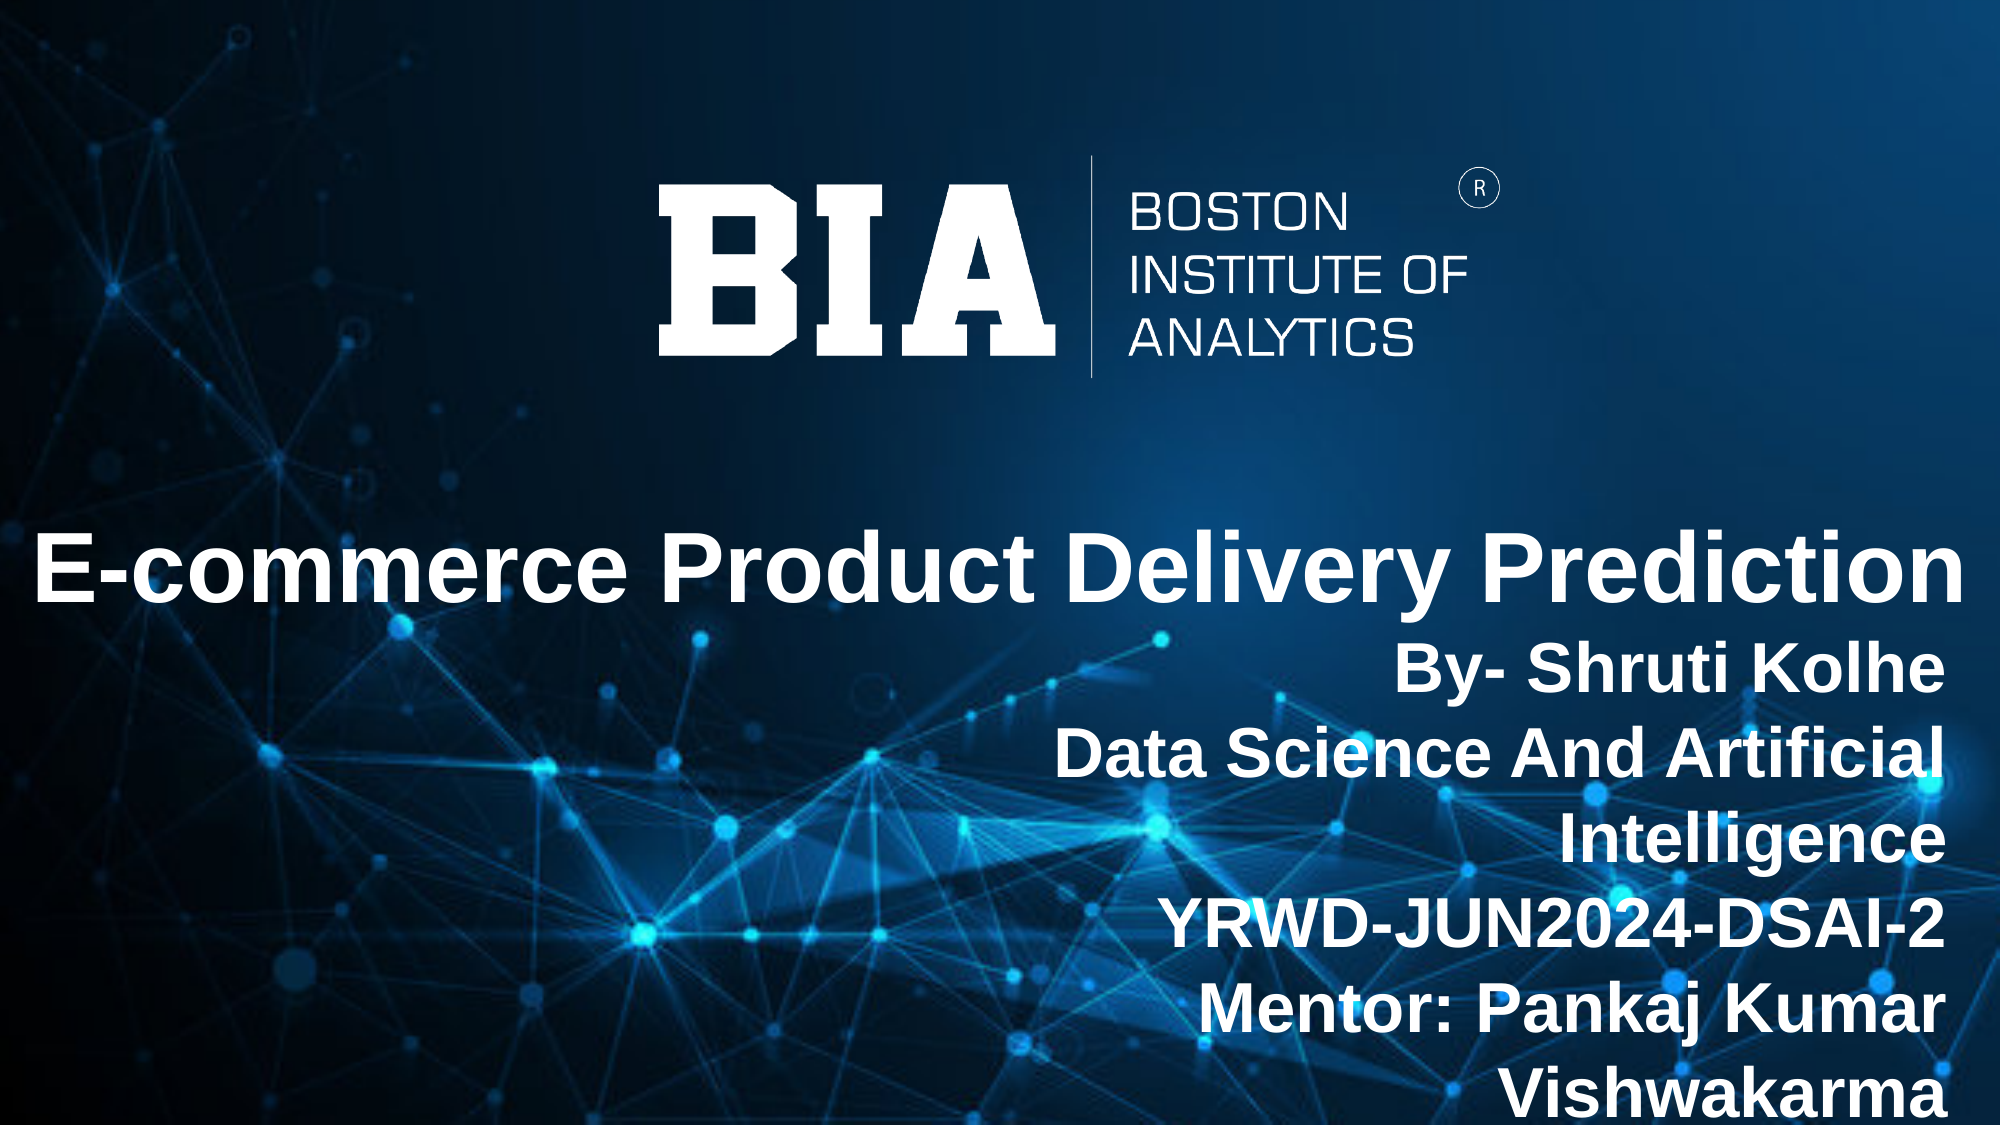

E-commerce Product Delivery Prediction
By- Shruti Kolhe
Data Science And Artificial Intelligence
YRWD-JUN2024-DSAI-2
Mentor: Pankaj Kumar Vishwakarma